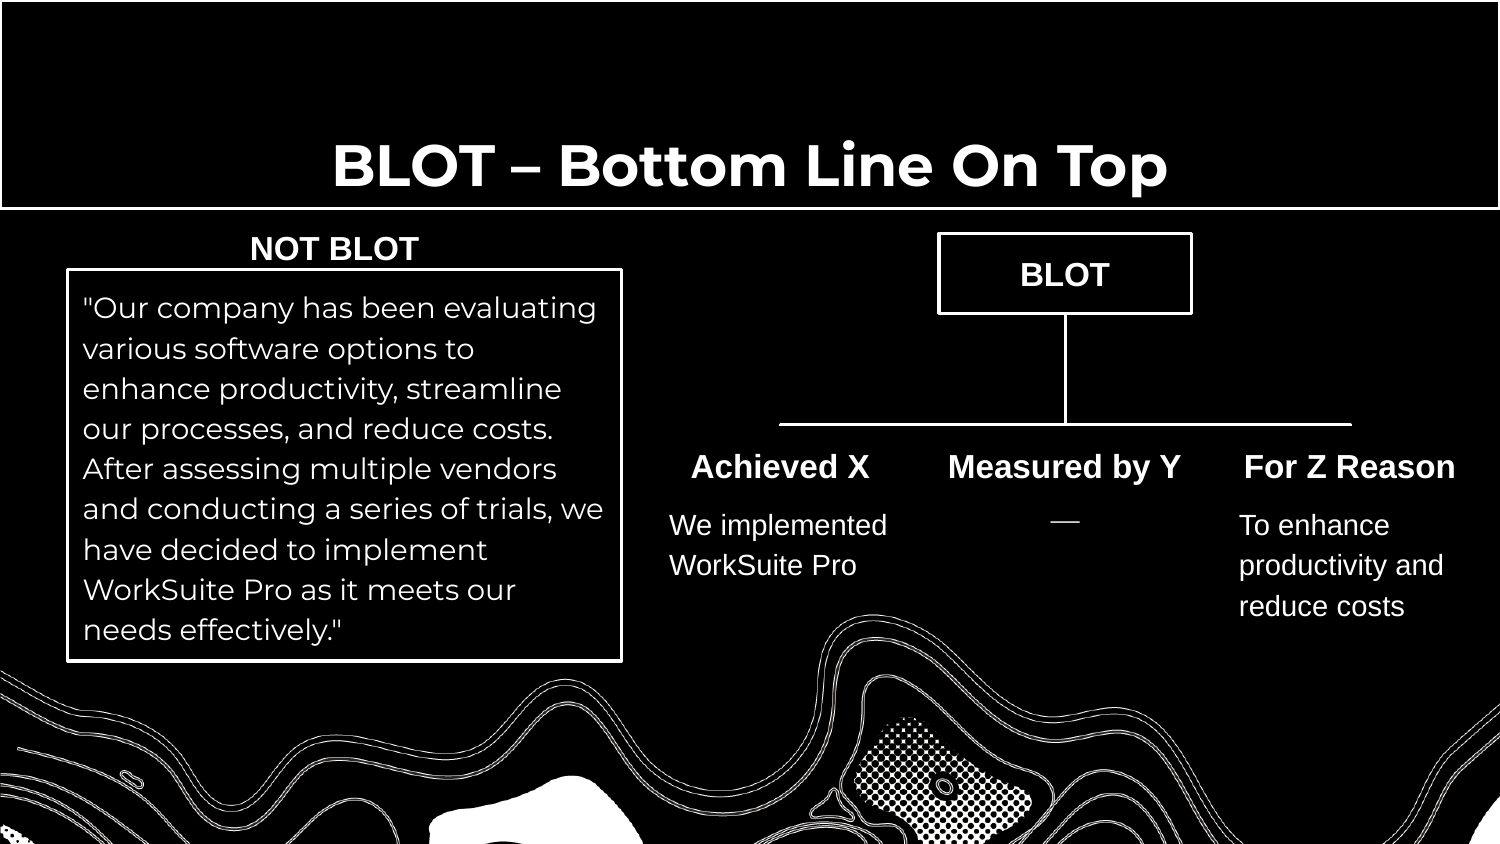

# BLOT – Bottom Line On Top
NOT BLOT
BLOT
"Our company has been evaluating various software options to enhance productivity, streamline our processes, and reduce costs. After assessing multiple vendors and conducting a series of trials, we have decided to implement WorkSuite Pro as it meets our needs effectively."
Measured by Y
Achieved X
For Z Reason
We implemented WorkSuite Pro
—
To enhance productivity and reduce costs